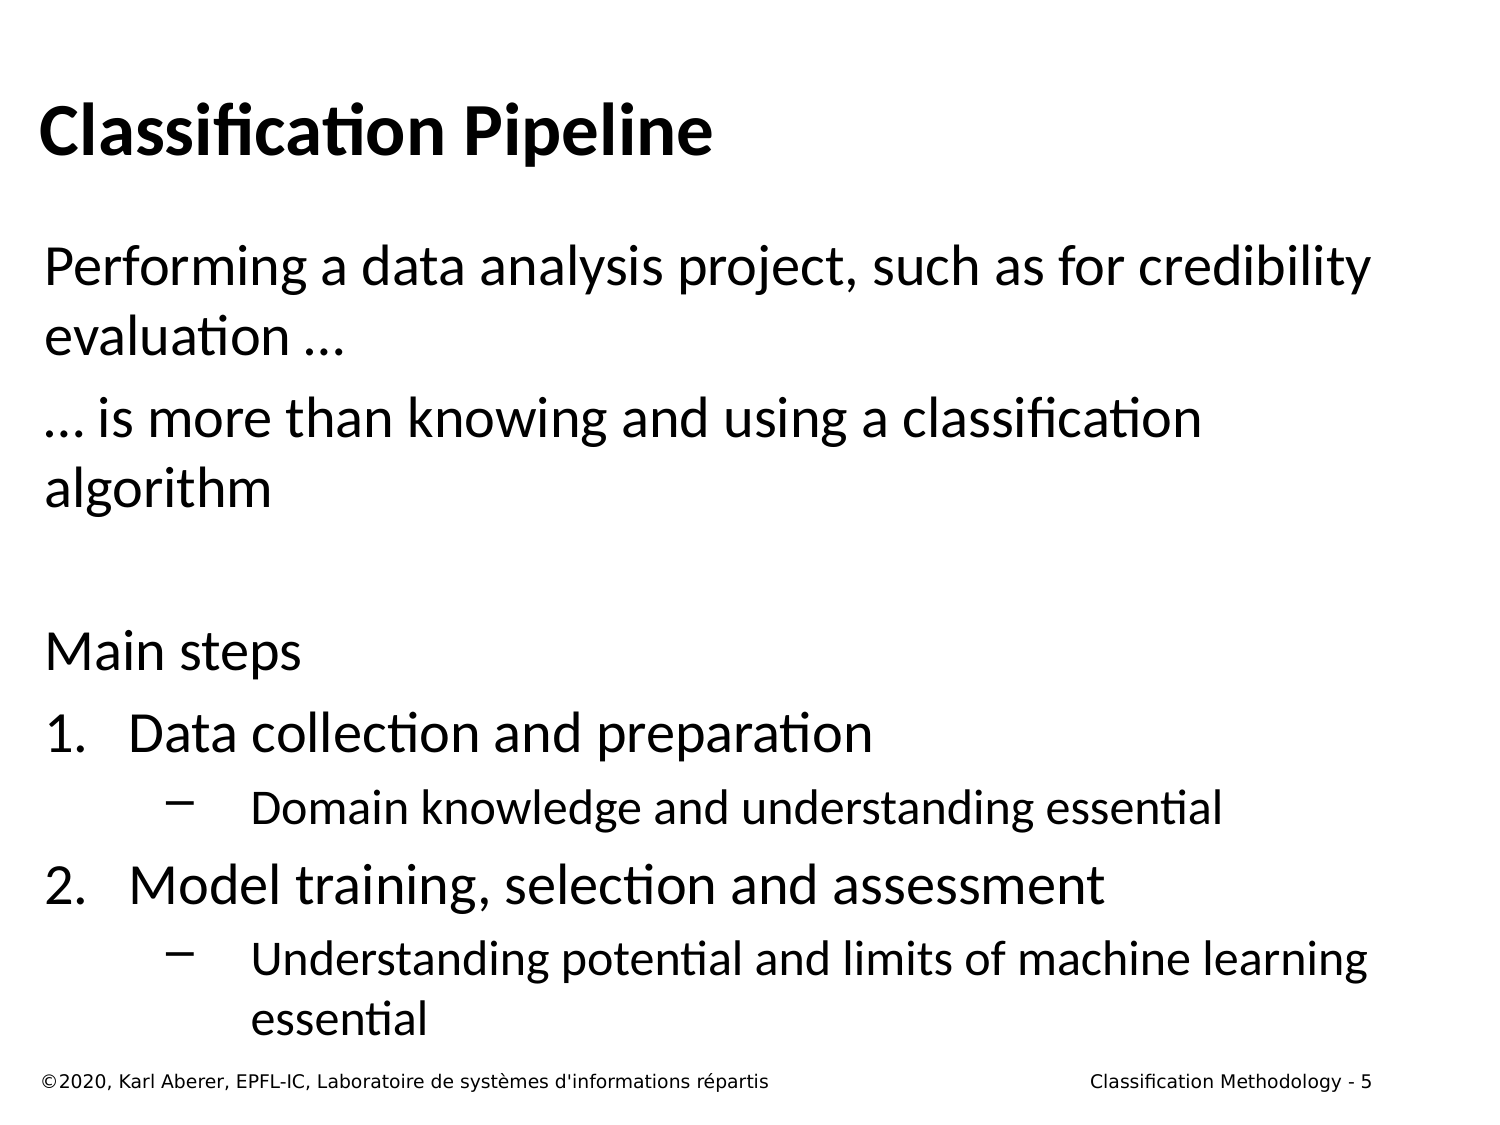

# Classification Pipeline
Performing a data analysis project, such as for credibility evaluation …
… is more than knowing and using a classification algorithm

Main steps
Data collection and preparation
Domain knowledge and understanding essential
Model training, selection and assessment
Understanding potential and limits of machine learning essential

©2020, Karl Aberer, EPFL-IC, Laboratoire de systèmes d'informations répartis